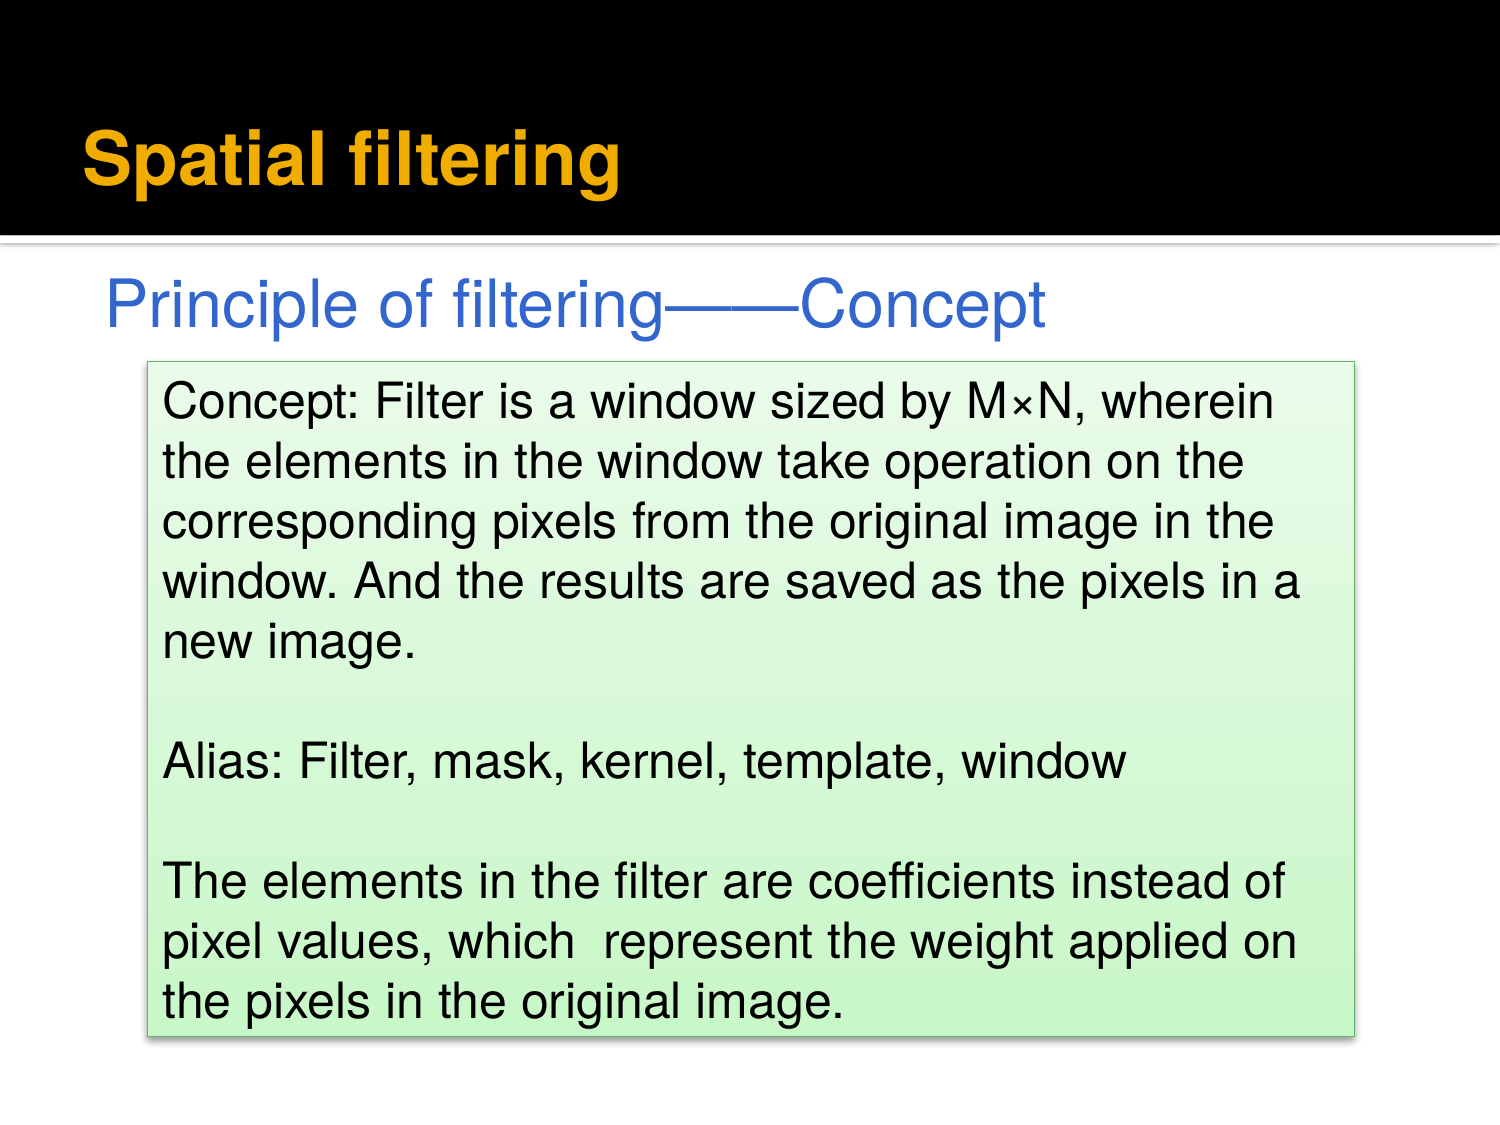

# Spatial filtering
Principle of filtering——Concept
Concept: Filter is a window sized by M×N, wherein the elements in the window take operation on the corresponding pixels from the original image in the window. And the results are saved as the pixels in a new image.

Alias: Filter, mask, kernel, template, window

The elements in the filter are coefficients instead of pixel values, which  represent the weight applied on the pixels in the original image.